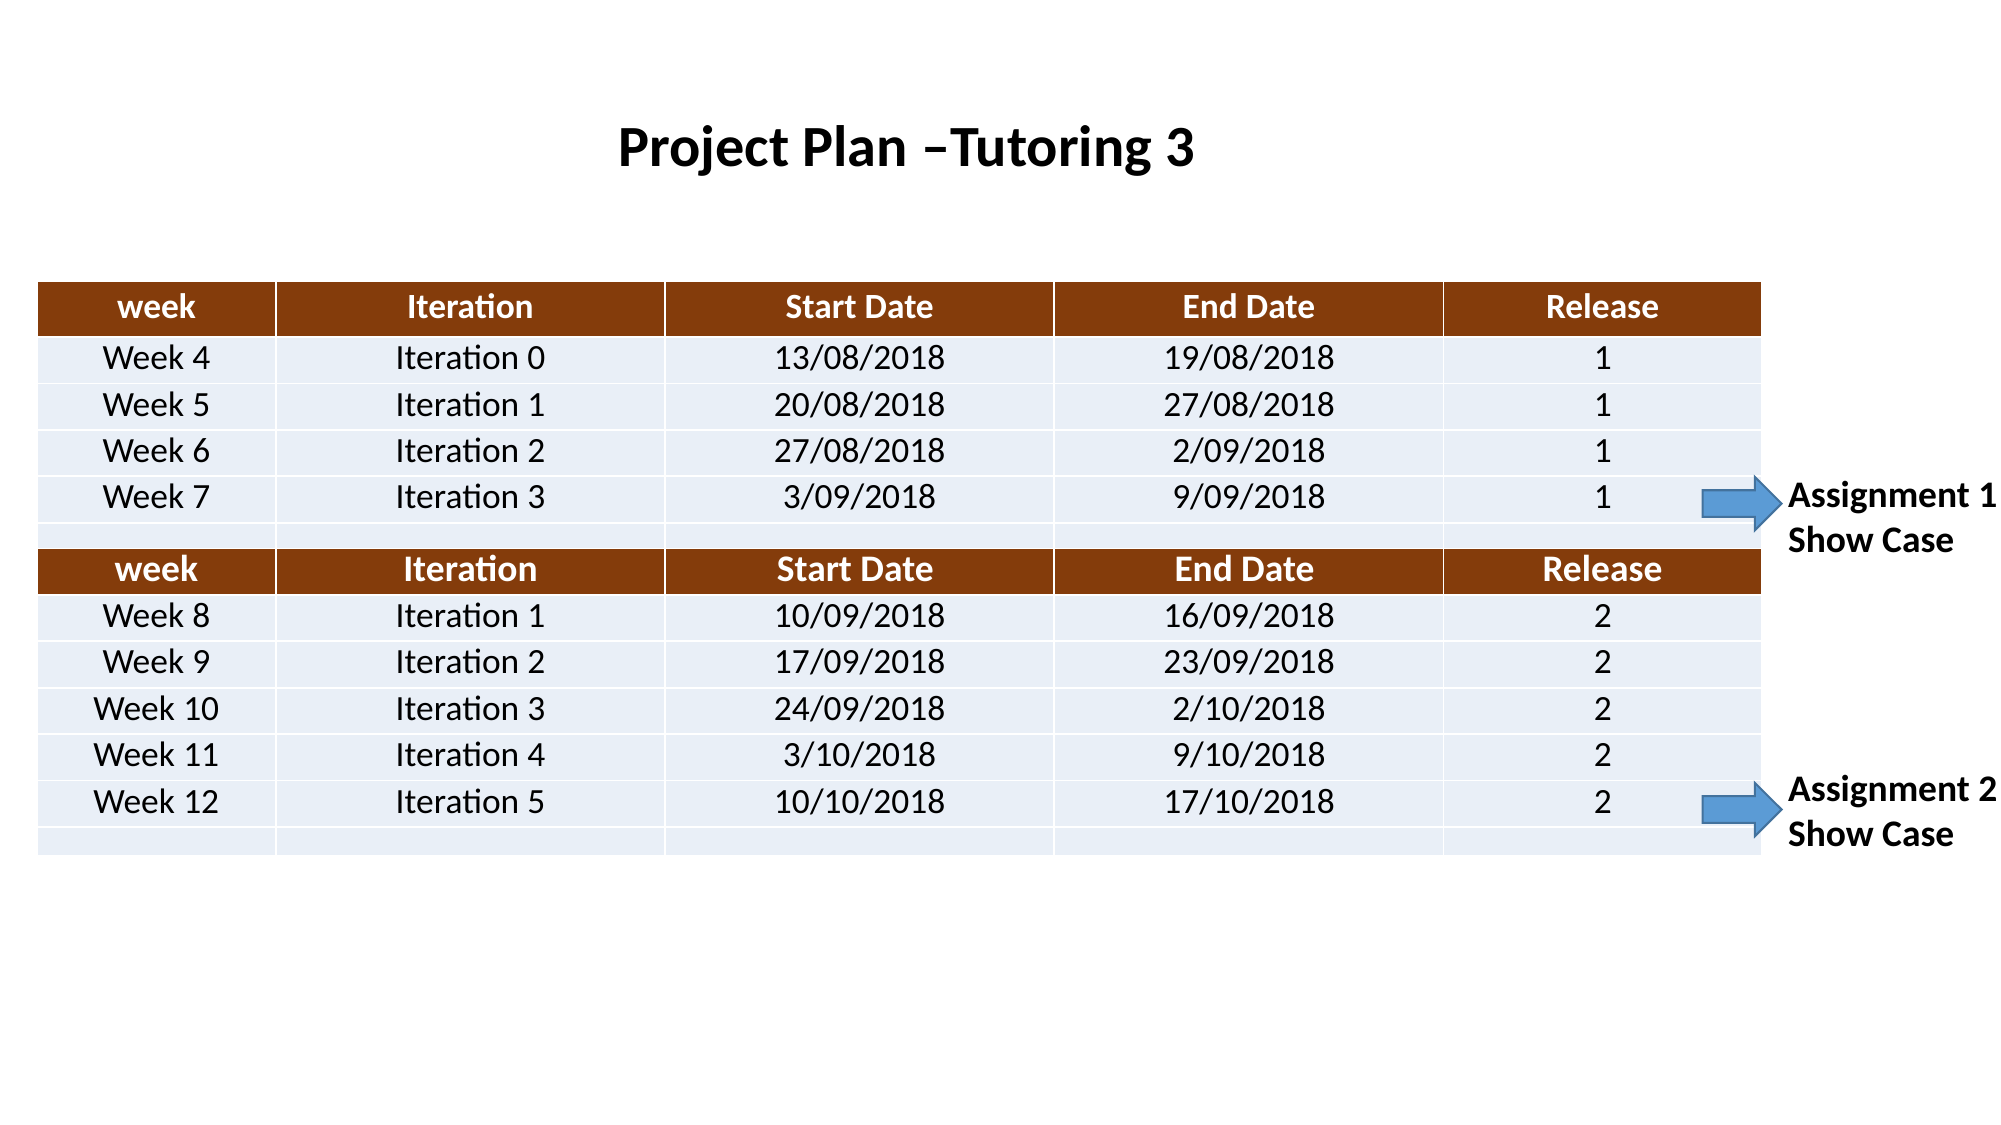

Project Plan –Tutoring 3
| week | Iteration | Start Date | End Date | Release |
| --- | --- | --- | --- | --- |
| Week 4 | Iteration 0 | 13/08/2018 | 19/08/2018 | 1 |
| Week 5 | Iteration 1 | 20/08/2018 | 27/08/2018 | 1 |
| Week 6 | Iteration 2 | 27/08/2018 | 2/09/2018 | 1 |
| Week 7 | Iteration 3 | 3/09/2018 | 9/09/2018 | 1 |
|  |  |  |  |  |
| week | Iteration | Start Date | End Date | Release |
| Week 8 | Iteration 1 | 10/09/2018 | 16/09/2018 | 2 |
| Week 9 | Iteration 2 | 17/09/2018 | 23/09/2018 | 2 |
| Week 10 | Iteration 3 | 24/09/2018 | 2/10/2018 | 2 |
| Week 11 | Iteration 4 | 3/10/2018 | 9/10/2018 | 2 |
| Week 12 | Iteration 5 | 10/10/2018 | 17/10/2018 | 2 |
|  |  |  |  |  |
Assignment 1
Show Case

Assignment 2
Show Case